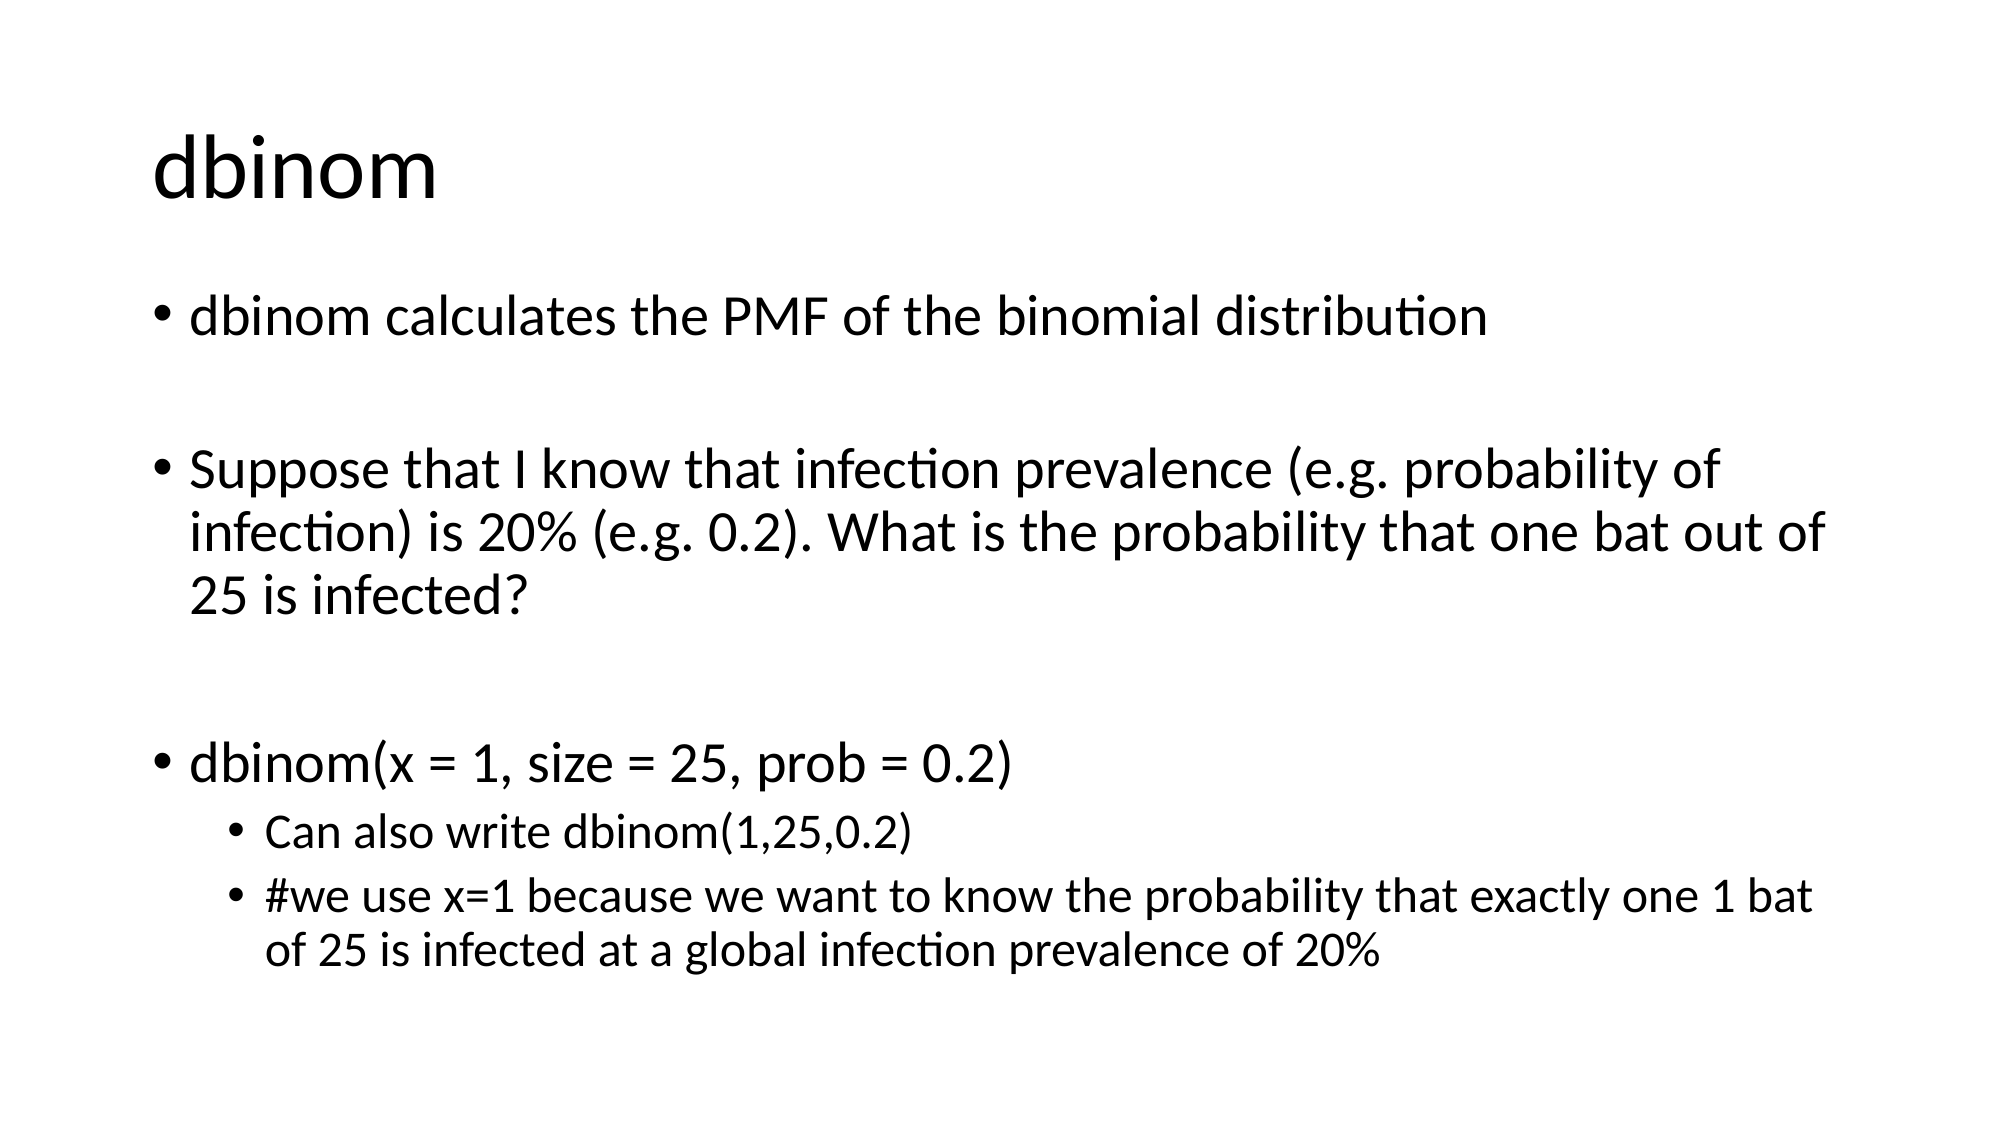

# dbinom
dbinom calculates the PMF of the binomial distribution
Suppose that I know that infection prevalence (e.g. probability of infection) is 20% (e.g. 0.2). What is the probability that one bat out of 25 is infected?

dbinom(x = 1, size = 25, prob = 0.2)
Can also write dbinom(1,25,0.2)
#we use x=1 because we want to know the probability that exactly one 1 bat of 25 is infected at a global infection prevalence of 20%